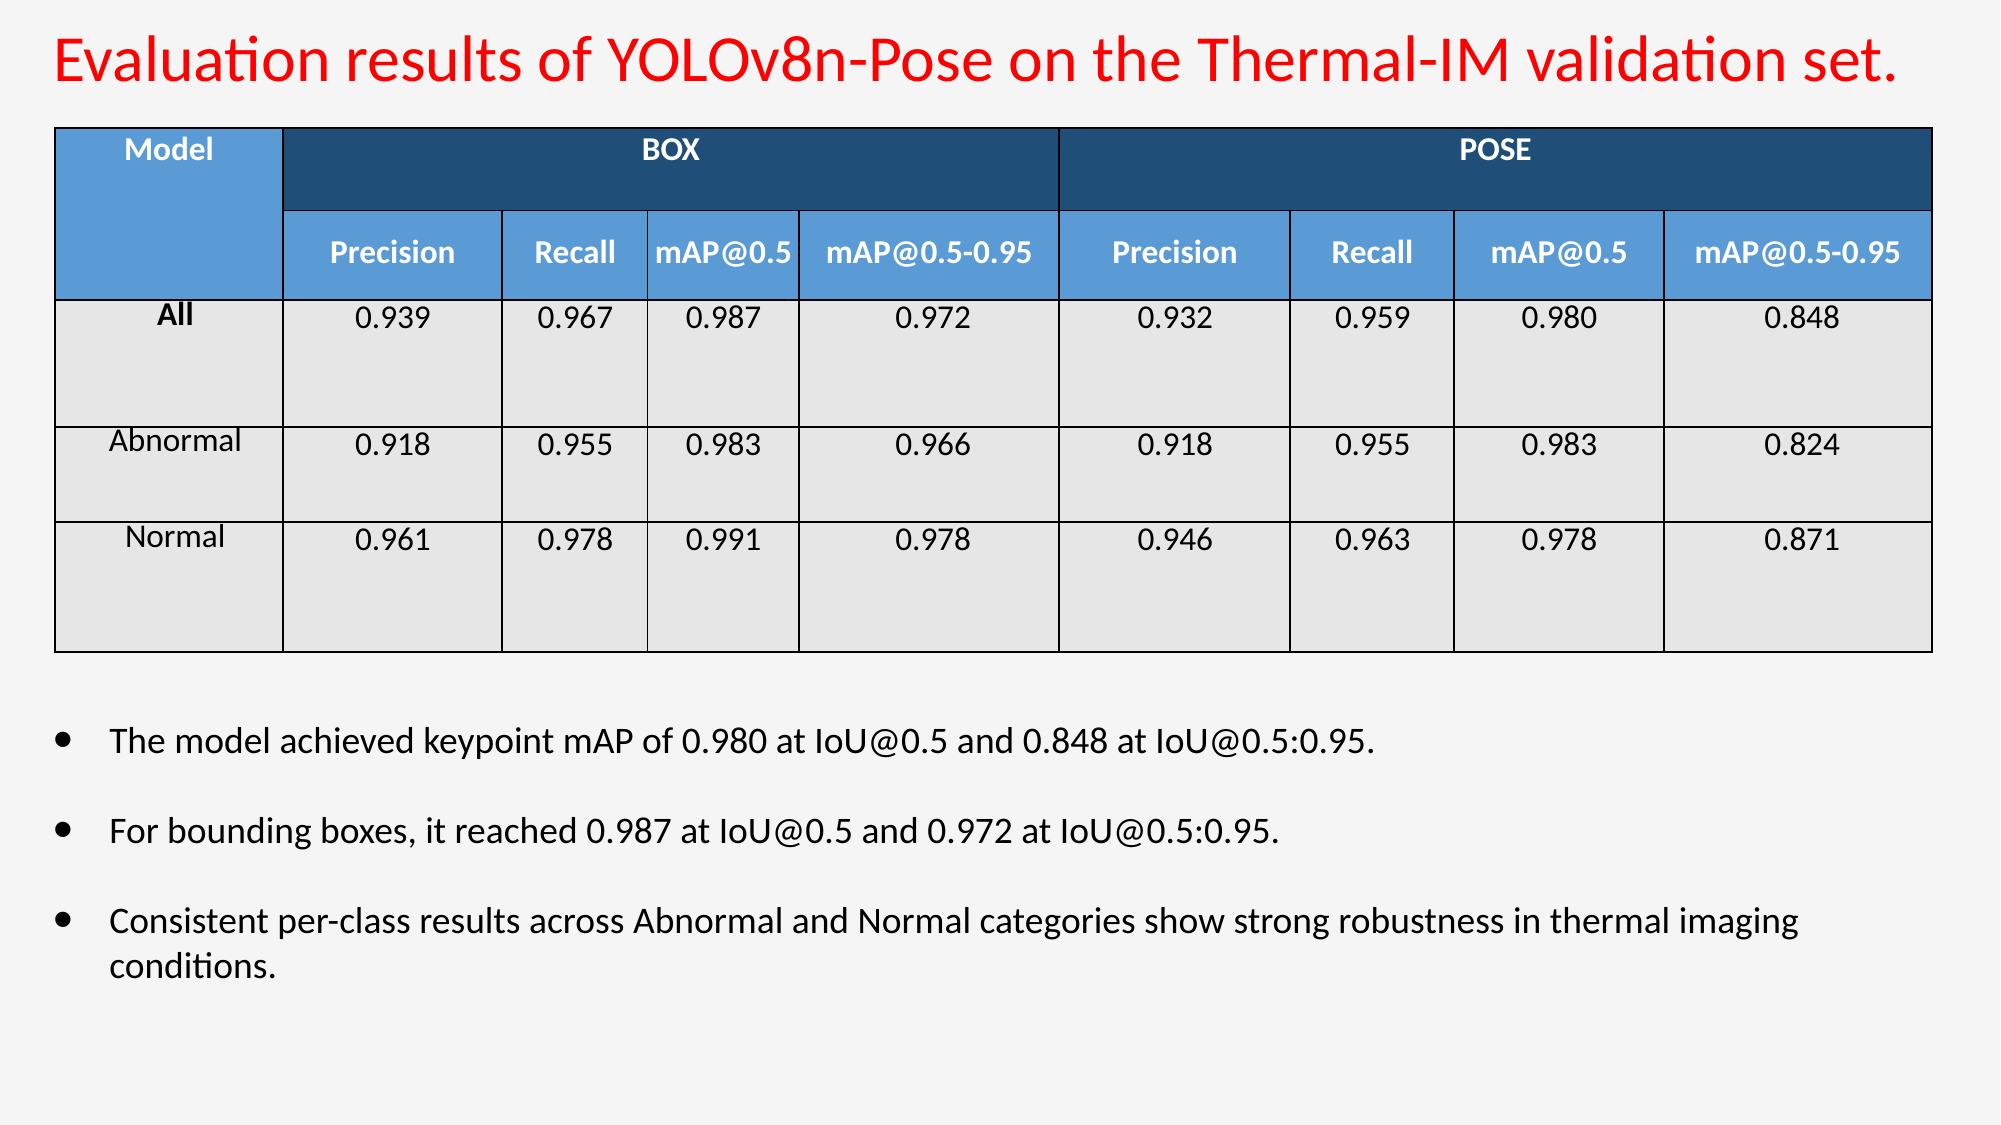

# Evaluation results of YOLOv8n-Pose on the Thermal-IM validation set.
| Model | BOX |  |  |  | POSE |  |  |  |
| --- | --- | --- | --- | --- | --- | --- | --- | --- |
|  | Precision | Recall | mAP@0.5 | mAP@0.5-0.95 | Precision | Recall | mAP@0.5 | mAP@0.5-0.95 |
| All | 0.939 | 0.967 | 0.987 | 0.972 | 0.932 | 0.959 | 0.980 | 0.848 |
| Abnormal | 0.918 | 0.955 | 0.983 | 0.966 | 0.918 | 0.955 | 0.983 | 0.824 |
| Normal | 0.961 | 0.978 | 0.991 | 0.978 | 0.946 | 0.963 | 0.978 | 0.871 |
The model achieved keypoint mAP of 0.980 at IoU@0.5 and 0.848 at IoU@0.5:0.95.

For bounding boxes, it reached 0.987 at IoU@0.5 and 0.972 at IoU@0.5:0.95.

Consistent per-class results across Abnormal and Normal categories show strong robustness in thermal imaging conditions.